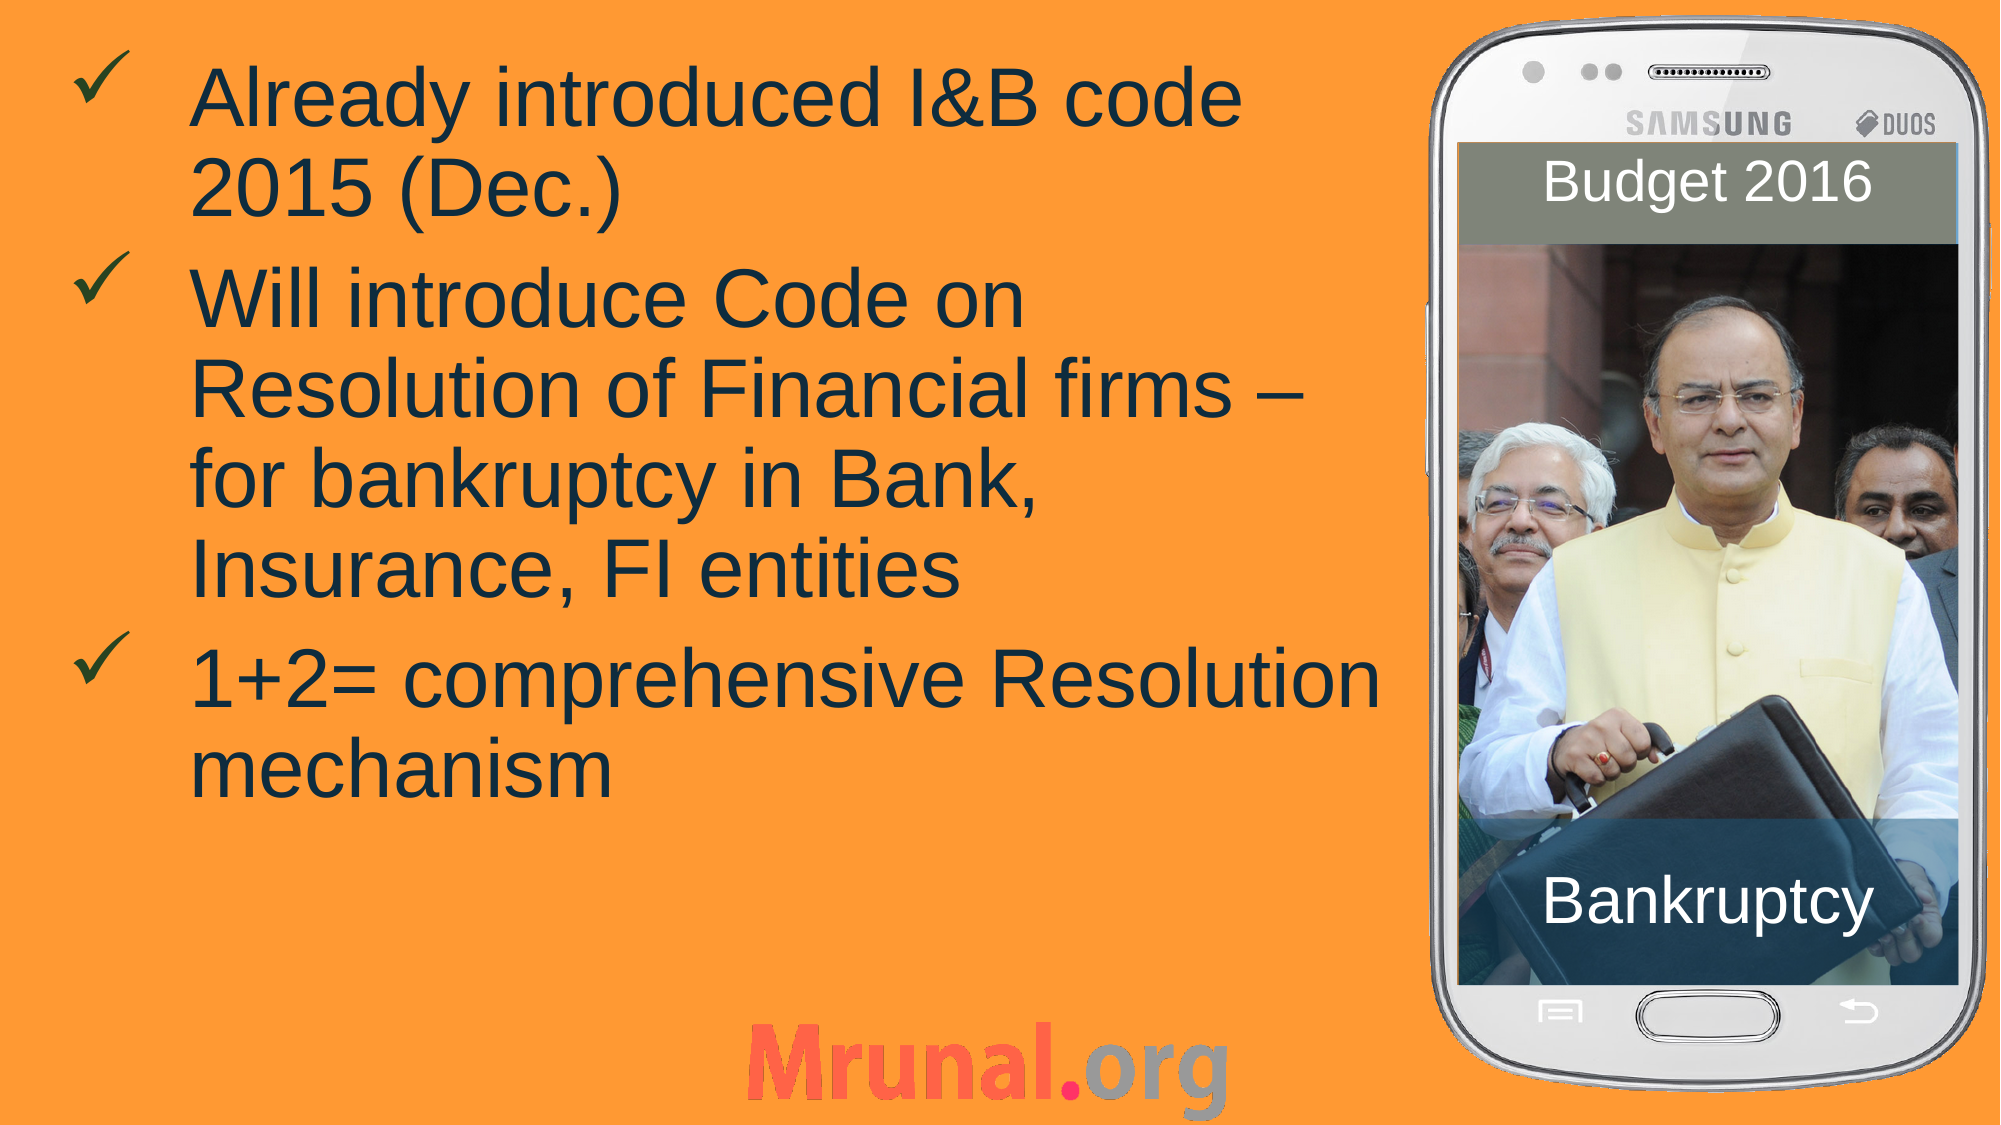

Already introduced I&B code 2015 (Dec.)
Will introduce Code on Resolution of Financial firms – for bankruptcy in Bank, Insurance, FI entities
1+2= comprehensive Resolution mechanism

Budget 2016
# Bankruptcy